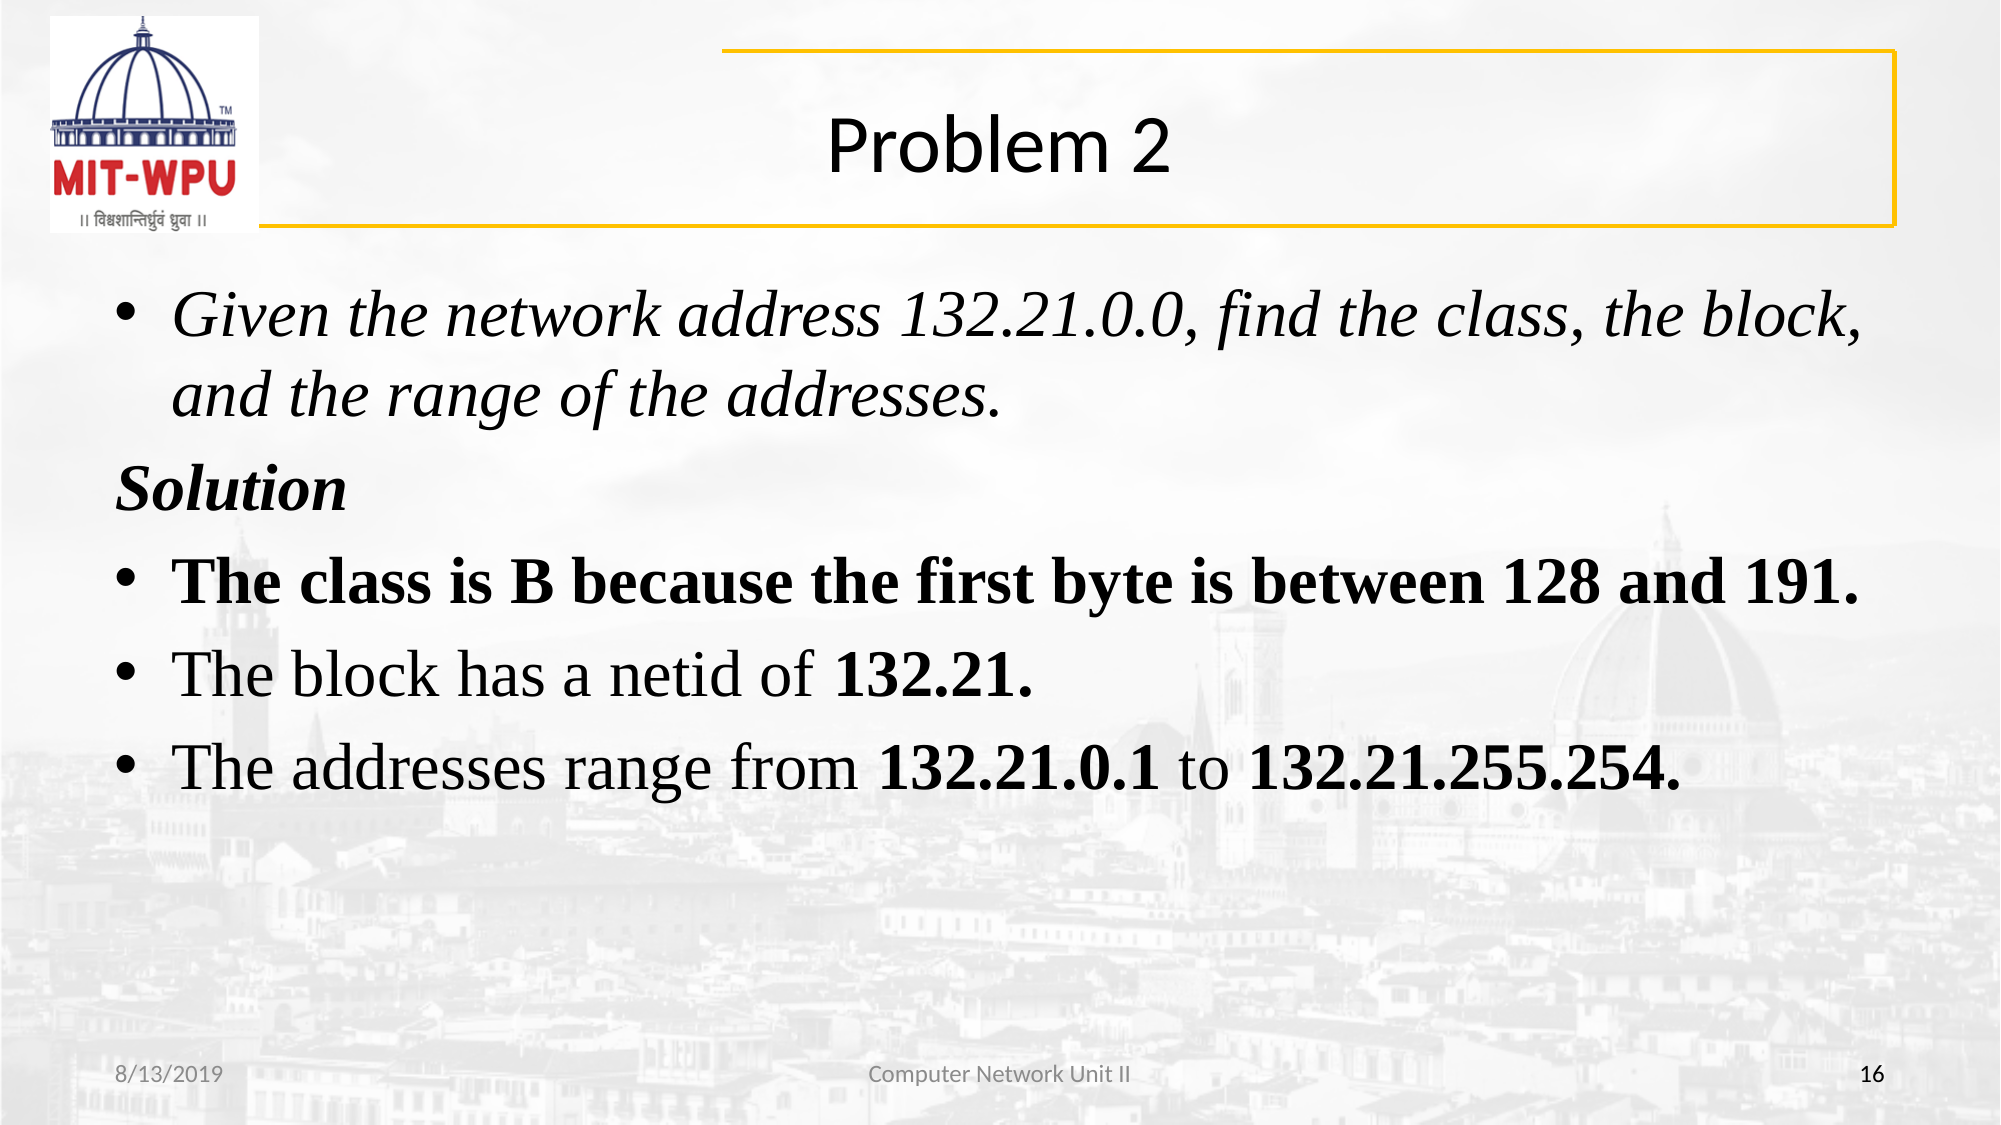

# Problem 2
Given the network address 132.21.0.0, find the class, the block, and the range of the addresses.
Solution
The class is B because the first byte is between 128 and 191.
The block has a netid of 132.21.
The addresses range from 132.21.0.1 to 132.21.255.254.
8/13/2019
Computer Network Unit II
16